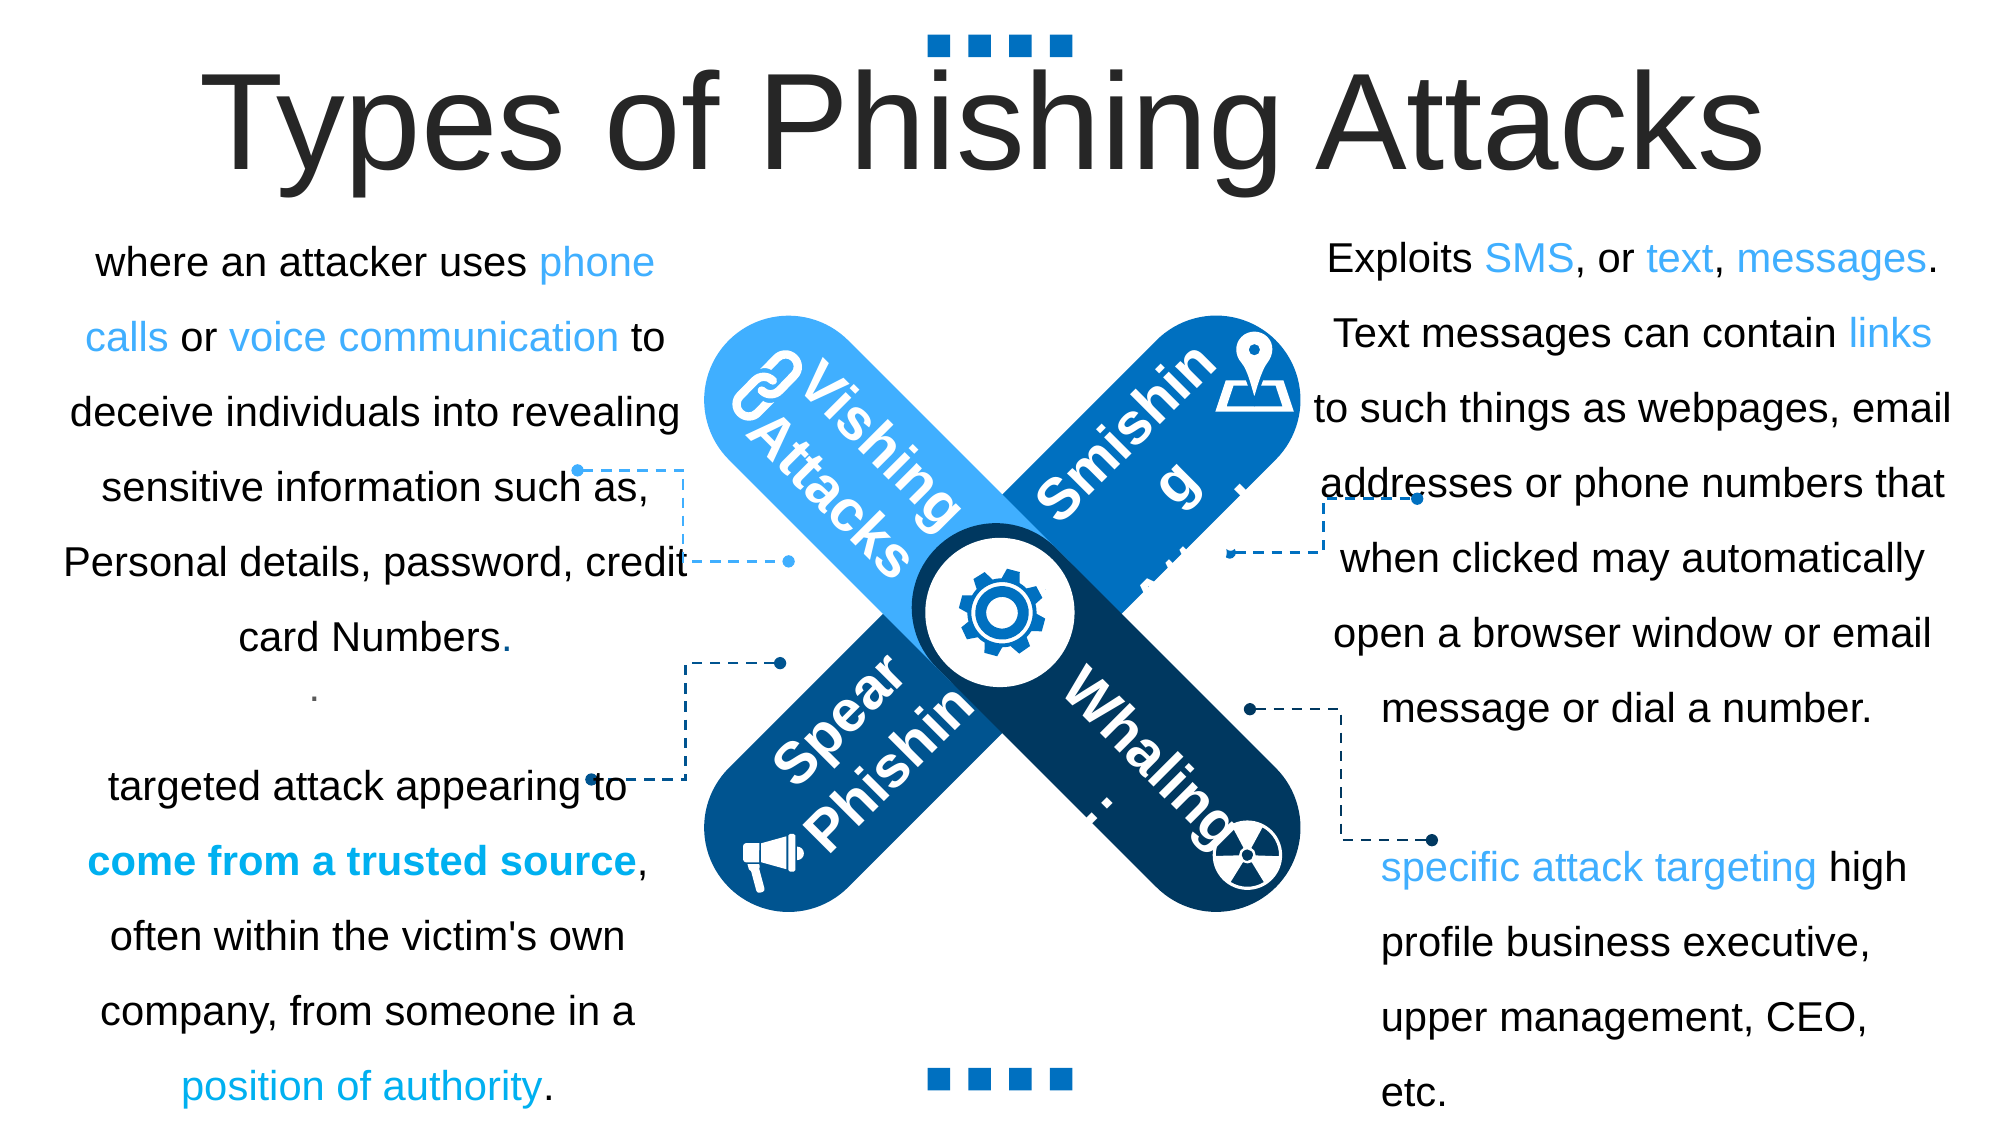

Types of Phishing Attacks
Exploits SMS, or text, messages. Text messages can contain links to such things as webpages, email addresses or phone numbers that when clicked may automatically open a browser window or email message or dial a number.
where an attacker uses phone calls or voice communication to deceive individuals into revealing sensitive information such as, Personal details, password, credit card Numbers.
.

Smishing Attacks
Vishing Attacks

Spear Phishing
Whaling:
targeted attack appearing to come from a trusted source, often within the victim's own company, from someone in a position of authority.
.
specific attack targeting high profile business executive, upper management, CEO, etc.